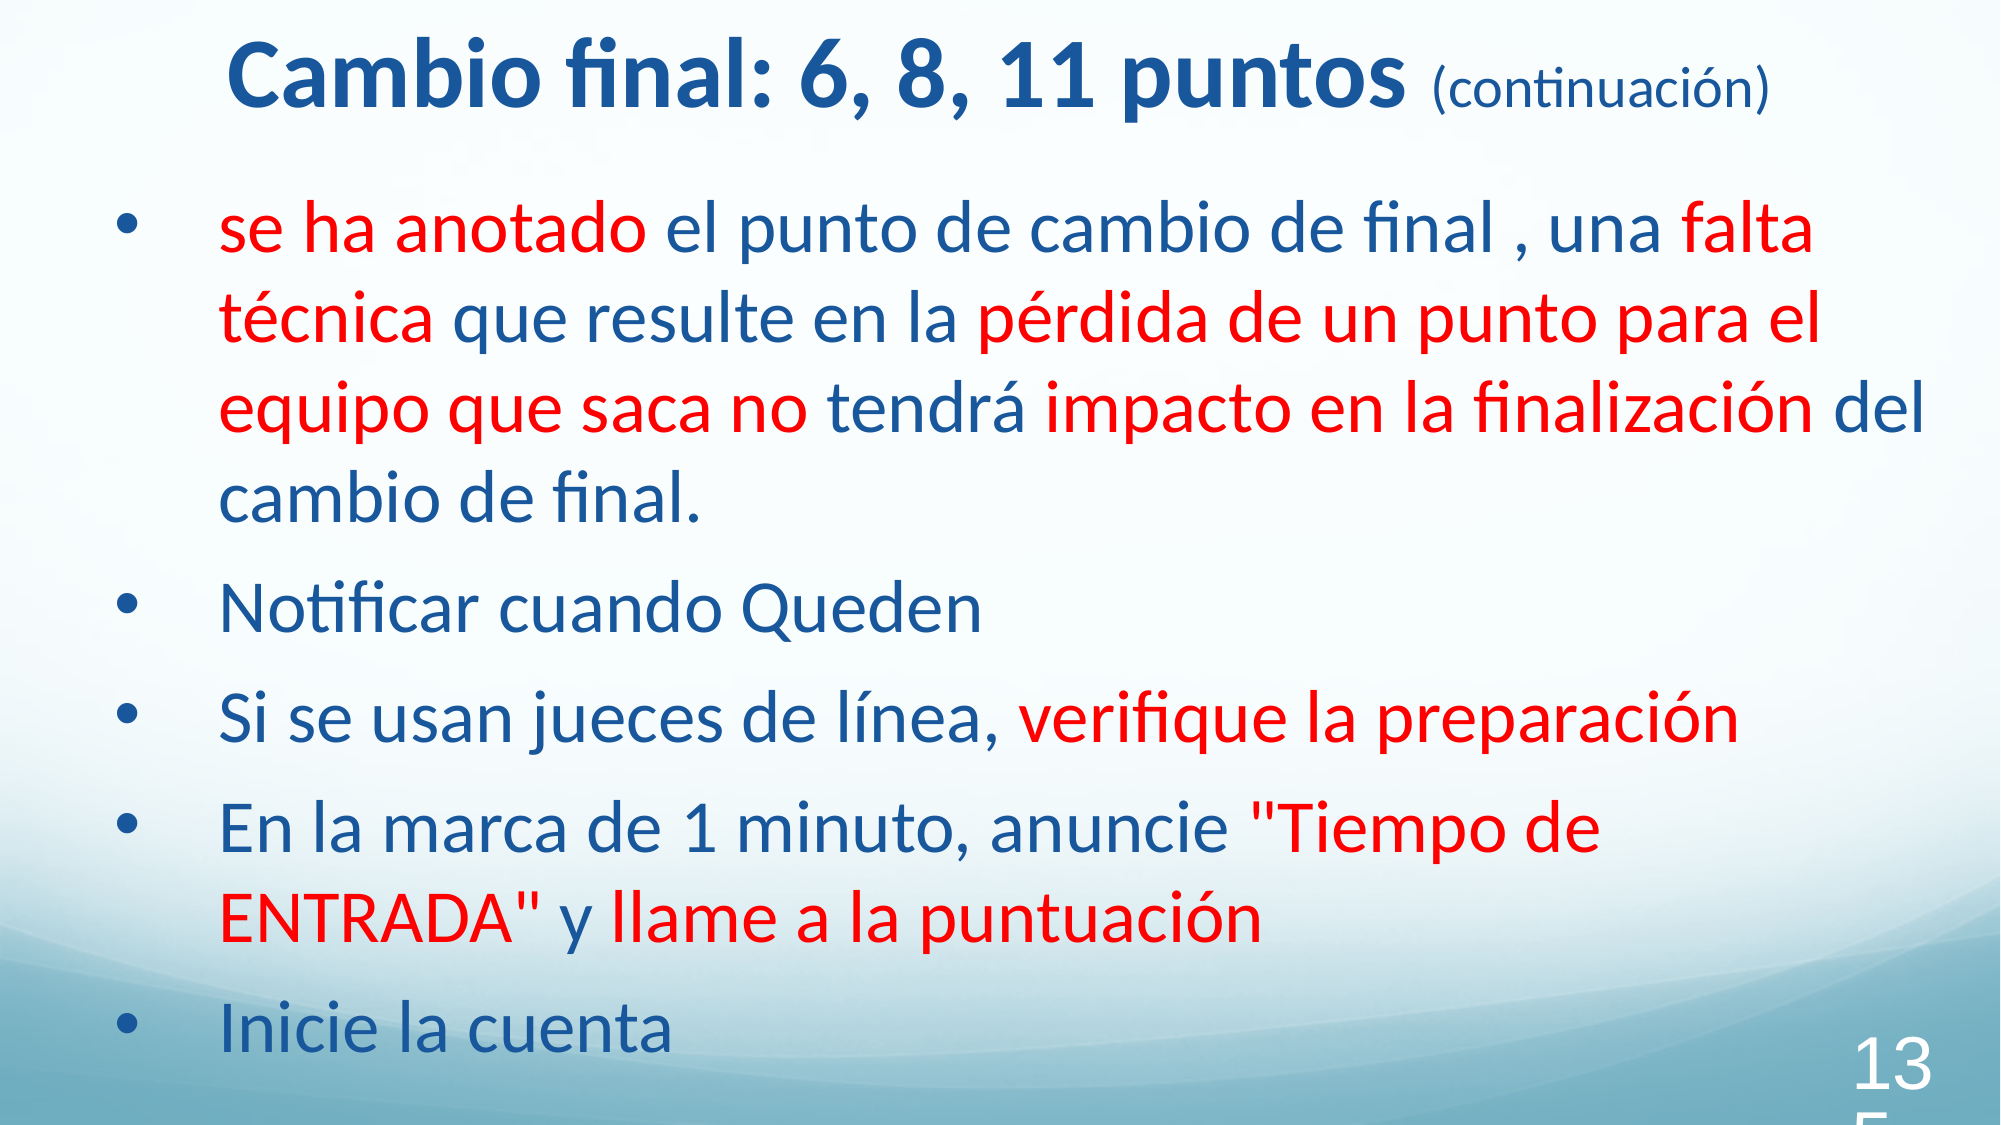

Cambio final: 6, 8, 11 puntos (continuación)

se ha anotado el punto de cambio de final , una falta técnica que resulte en la pérdida de un punto para el equipo que saca no tendrá impacto en la finalización del cambio de final.

Notificar cuando Queden

Si se usan jueces de línea, verifique la preparación

En la marca de 1 minuto, anuncie "Tiempo de ENTRADA" y llame a la puntuación

Inicie la cuenta

135